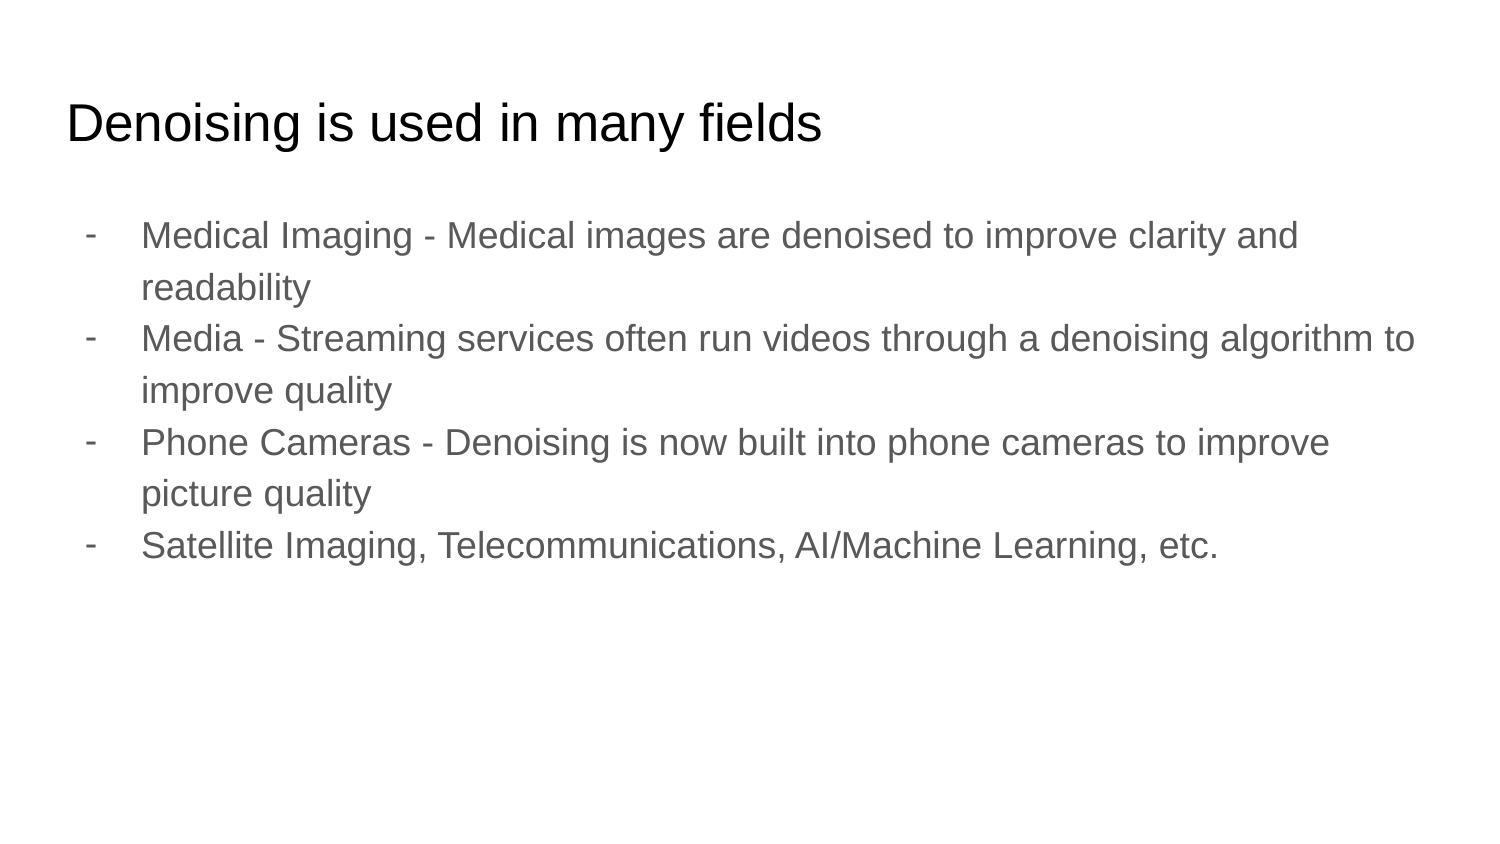

# Denoising is used in many fields
Medical Imaging - Medical images are denoised to improve clarity and readability
Media - Streaming services often run videos through a denoising algorithm to improve quality
Phone Cameras - Denoising is now built into phone cameras to improve picture quality
Satellite Imaging, Telecommunications, AI/Machine Learning, etc.